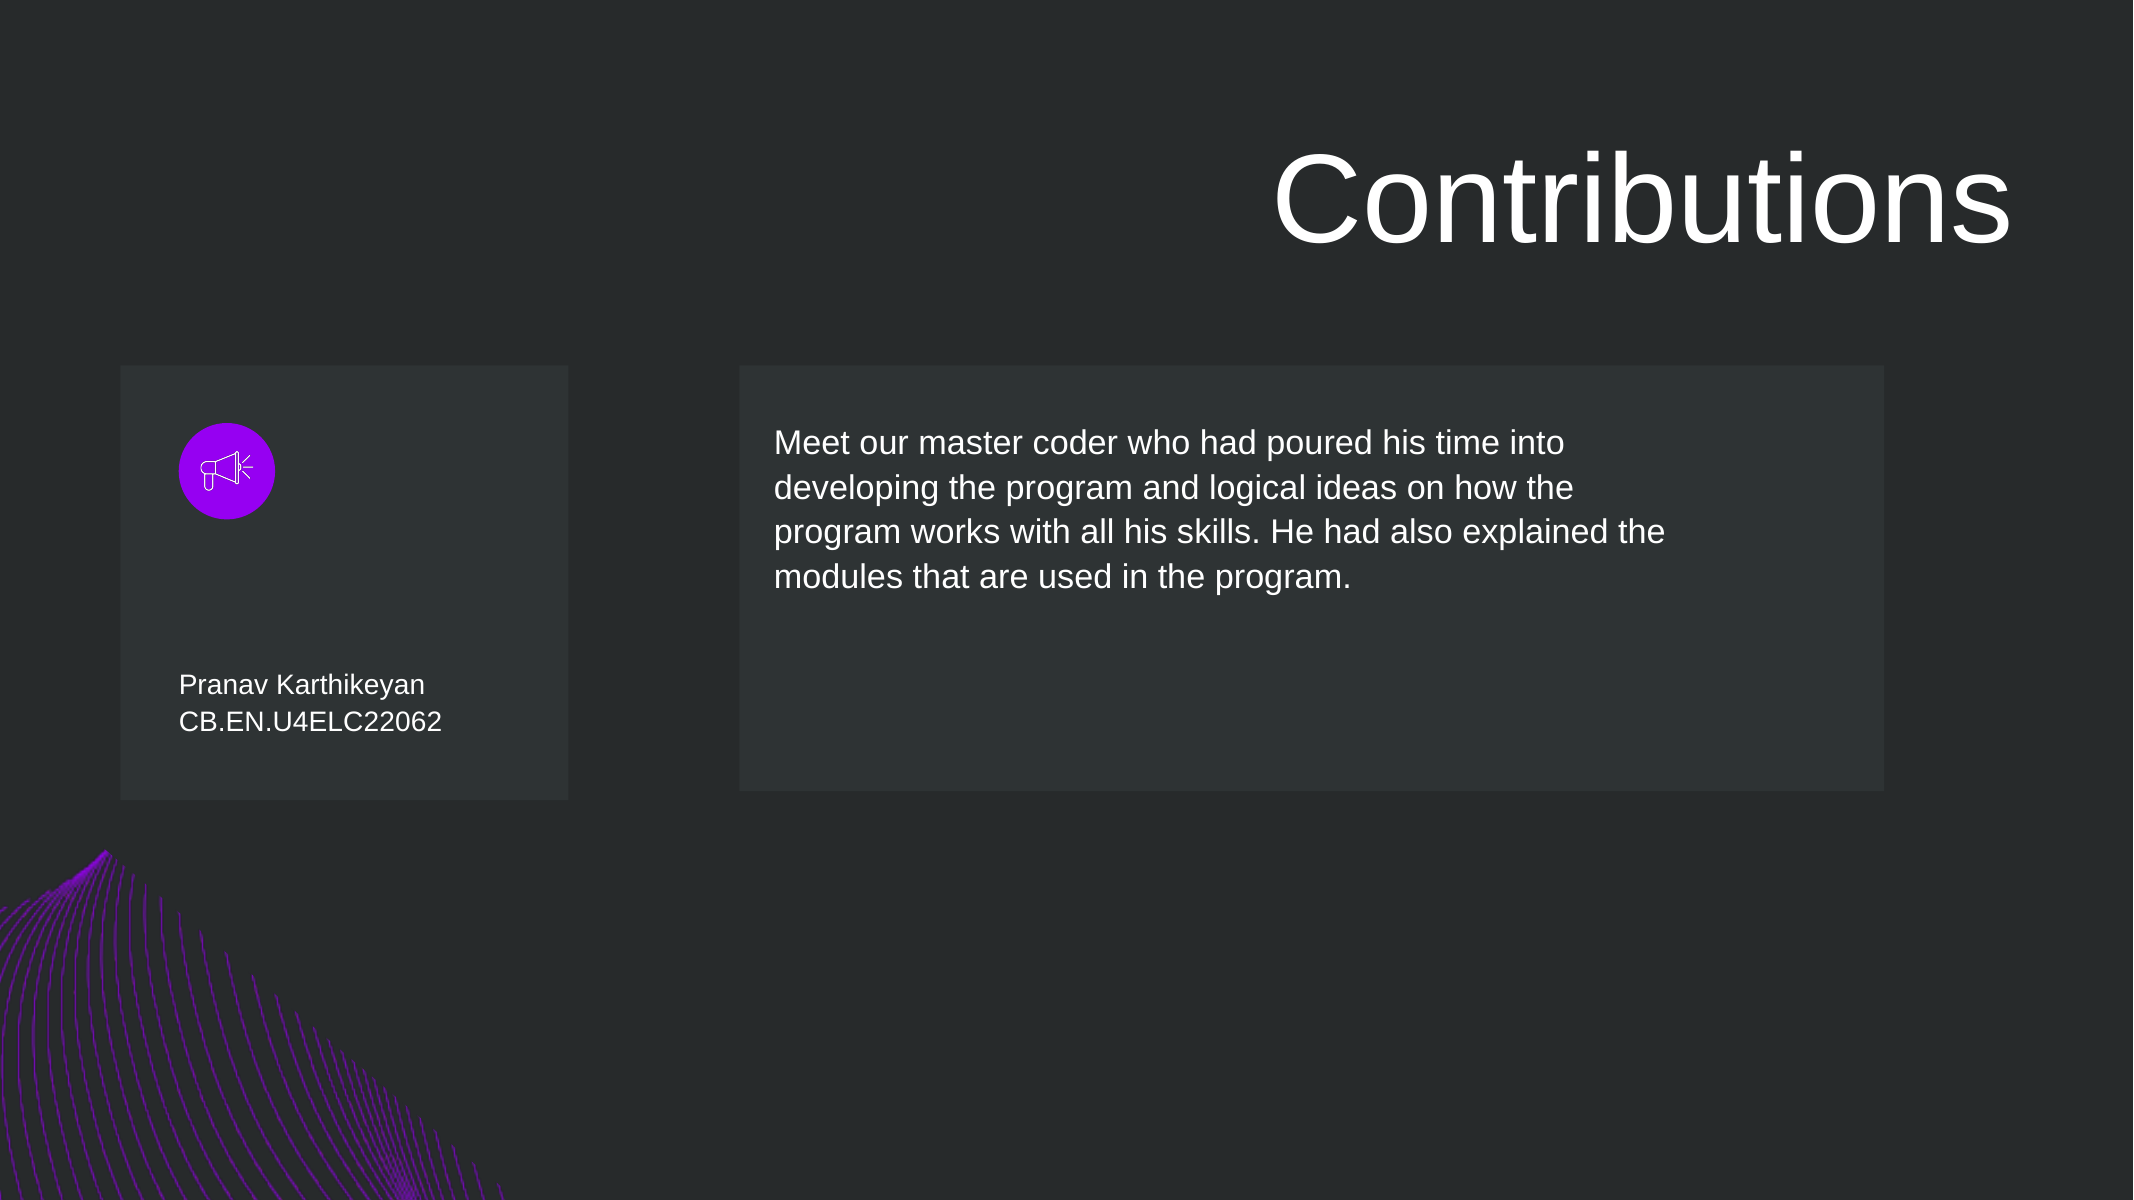

Contributions

Meet our master coder who had poured his time into developing the program and logical ideas on how the program works with all his skills. He had also explained the modules that are used in the program.

Pranav Karthikeyan
CB.EN.U4ELC22062